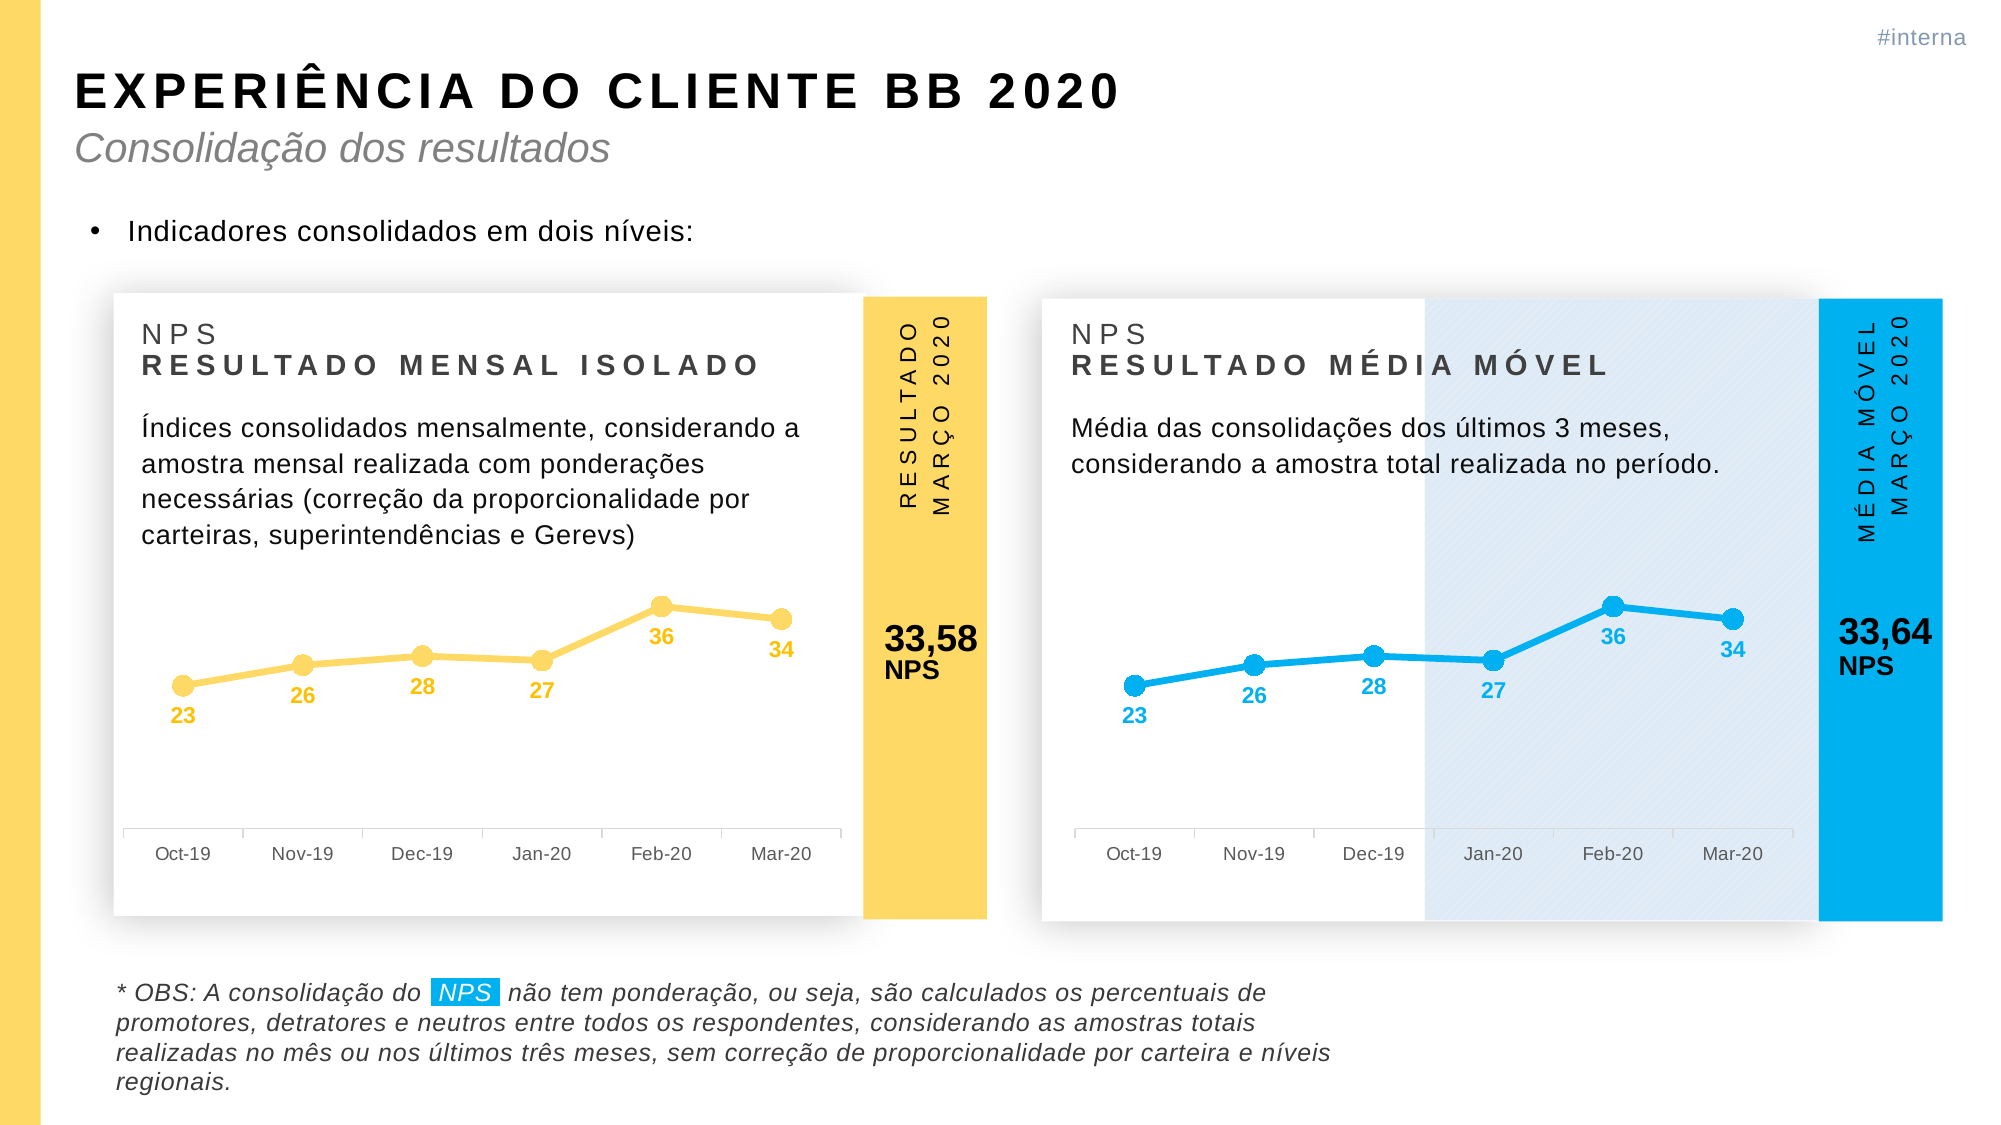

#interna
# EXPERIÊNCIA DO CLIENTE BB 2020
Consolidação dos resultados
Indicadores consolidados em dois níveis:

NPS
RESULTADO MENSAL ISOLADO
NPS
RESULTADO MÉDIA MÓVEL
MÉDIA MÓVEL MARÇO 2020
RESULTADO MARÇO 2020
Índices consolidados mensalmente, considerando a amostra mensal realizada com ponderações necessárias (correção da proporcionalidade por carteiras, superintendências e Gerevs)
Média das consolidações dos últimos 3 meses, considerando a amostra total realizada no período.

### Chart

| Category |  |
|---|---|
| 43739 | 22.918374106182544 |
| 43770 | 26.200648913585834 |
| 43800 | 27.659989672921785 |
| 43831 | 26.95680953168955 |
| 43862 | 35.61433036787689 |
| 43891 | 33.58079002841169 |

### Chart

| Category |  |
|---|---|
| 43739 | 22.918374106182544 |
| 43770 | 26.200648913585834 |
| 43800 | 27.659989672921785 |
| 43831 | 26.95680953168955 |
| 43862 | 35.61433036787689 |
| 43891 | 33.58079002841169 |
33,64
NPS
33,58
NPS
* OBS: A consolidação do  NPS  não tem ponderação, ou seja, são calculados os percentuais de promotores, detratores e neutros entre todos os respondentes, considerando as amostras totais realizadas no mês ou nos últimos três meses, sem correção de proporcionalidade por carteira e níveis regionais.